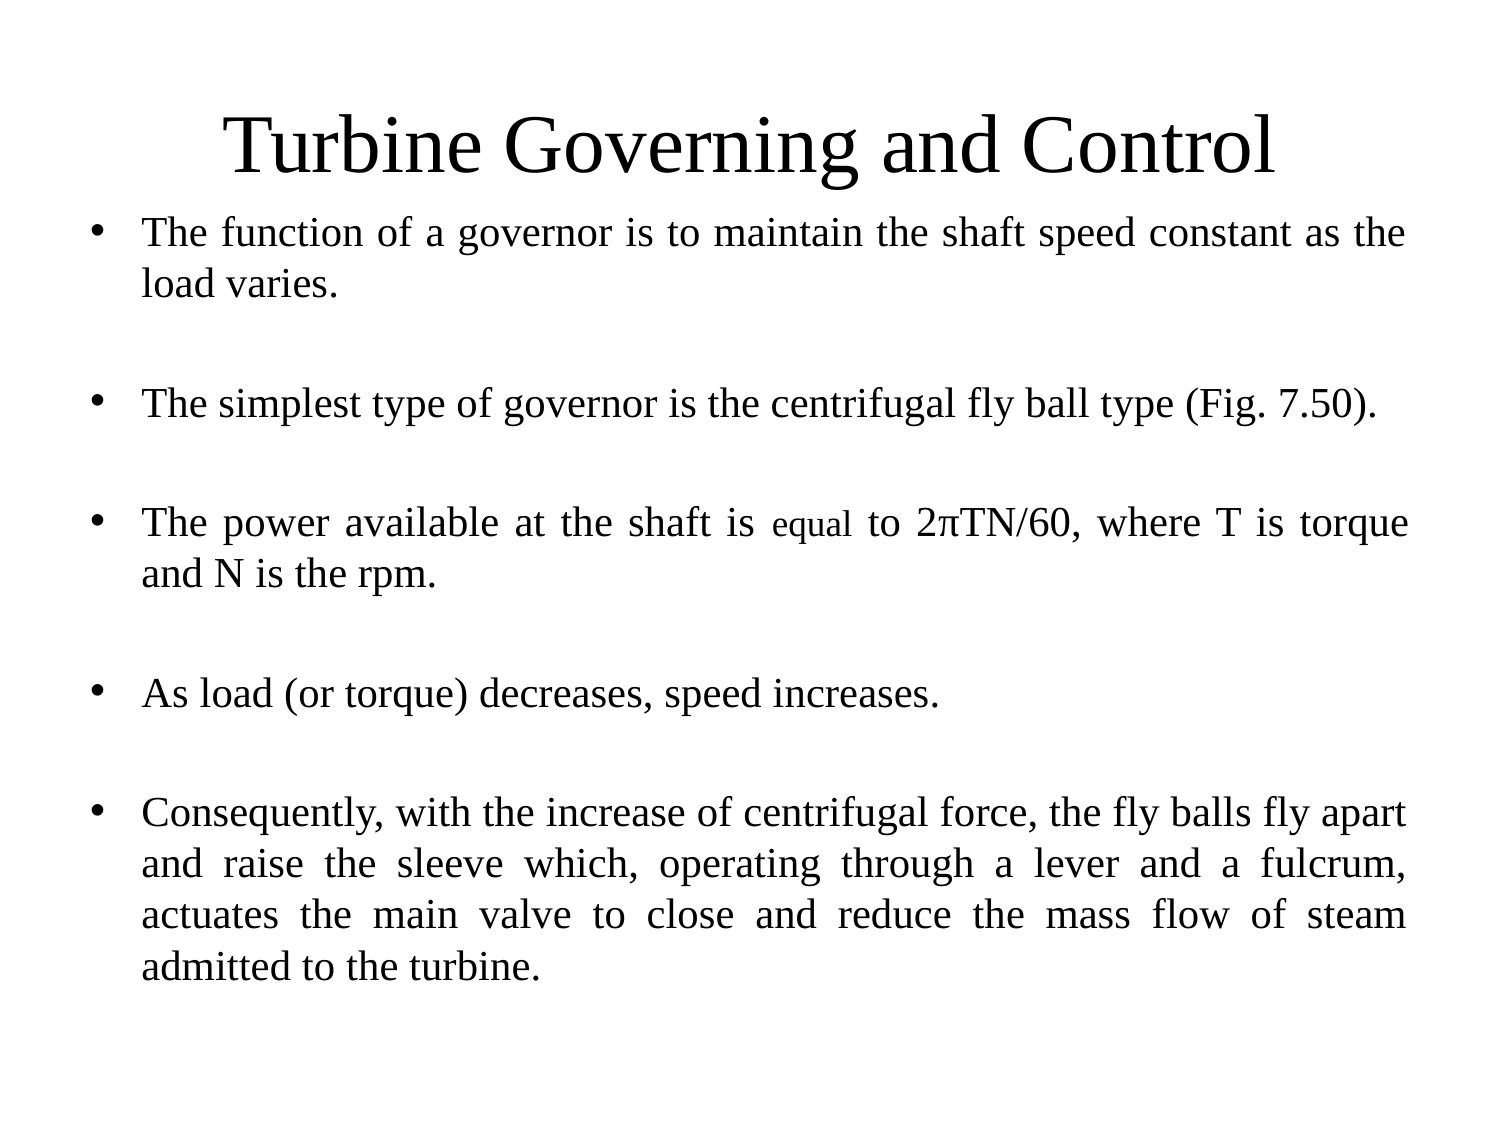

# Turbine Governing and Control
The function of a governor is to maintain the shaft speed constant as the load varies.

The simplest type of governor is the centrifugal fly ball type (Fig. 7.50).

The power available at the shaft is equal to 2πTN/60, where T is torque and N is the rpm.

As load (or torque) decreases, speed increases.

Consequently, with the increase of centrifugal force, the fly balls fly apart and raise the sleeve which, operating through a lever and a fulcrum, actuates the main valve to close and reduce the mass flow of steam admitted to the turbine.